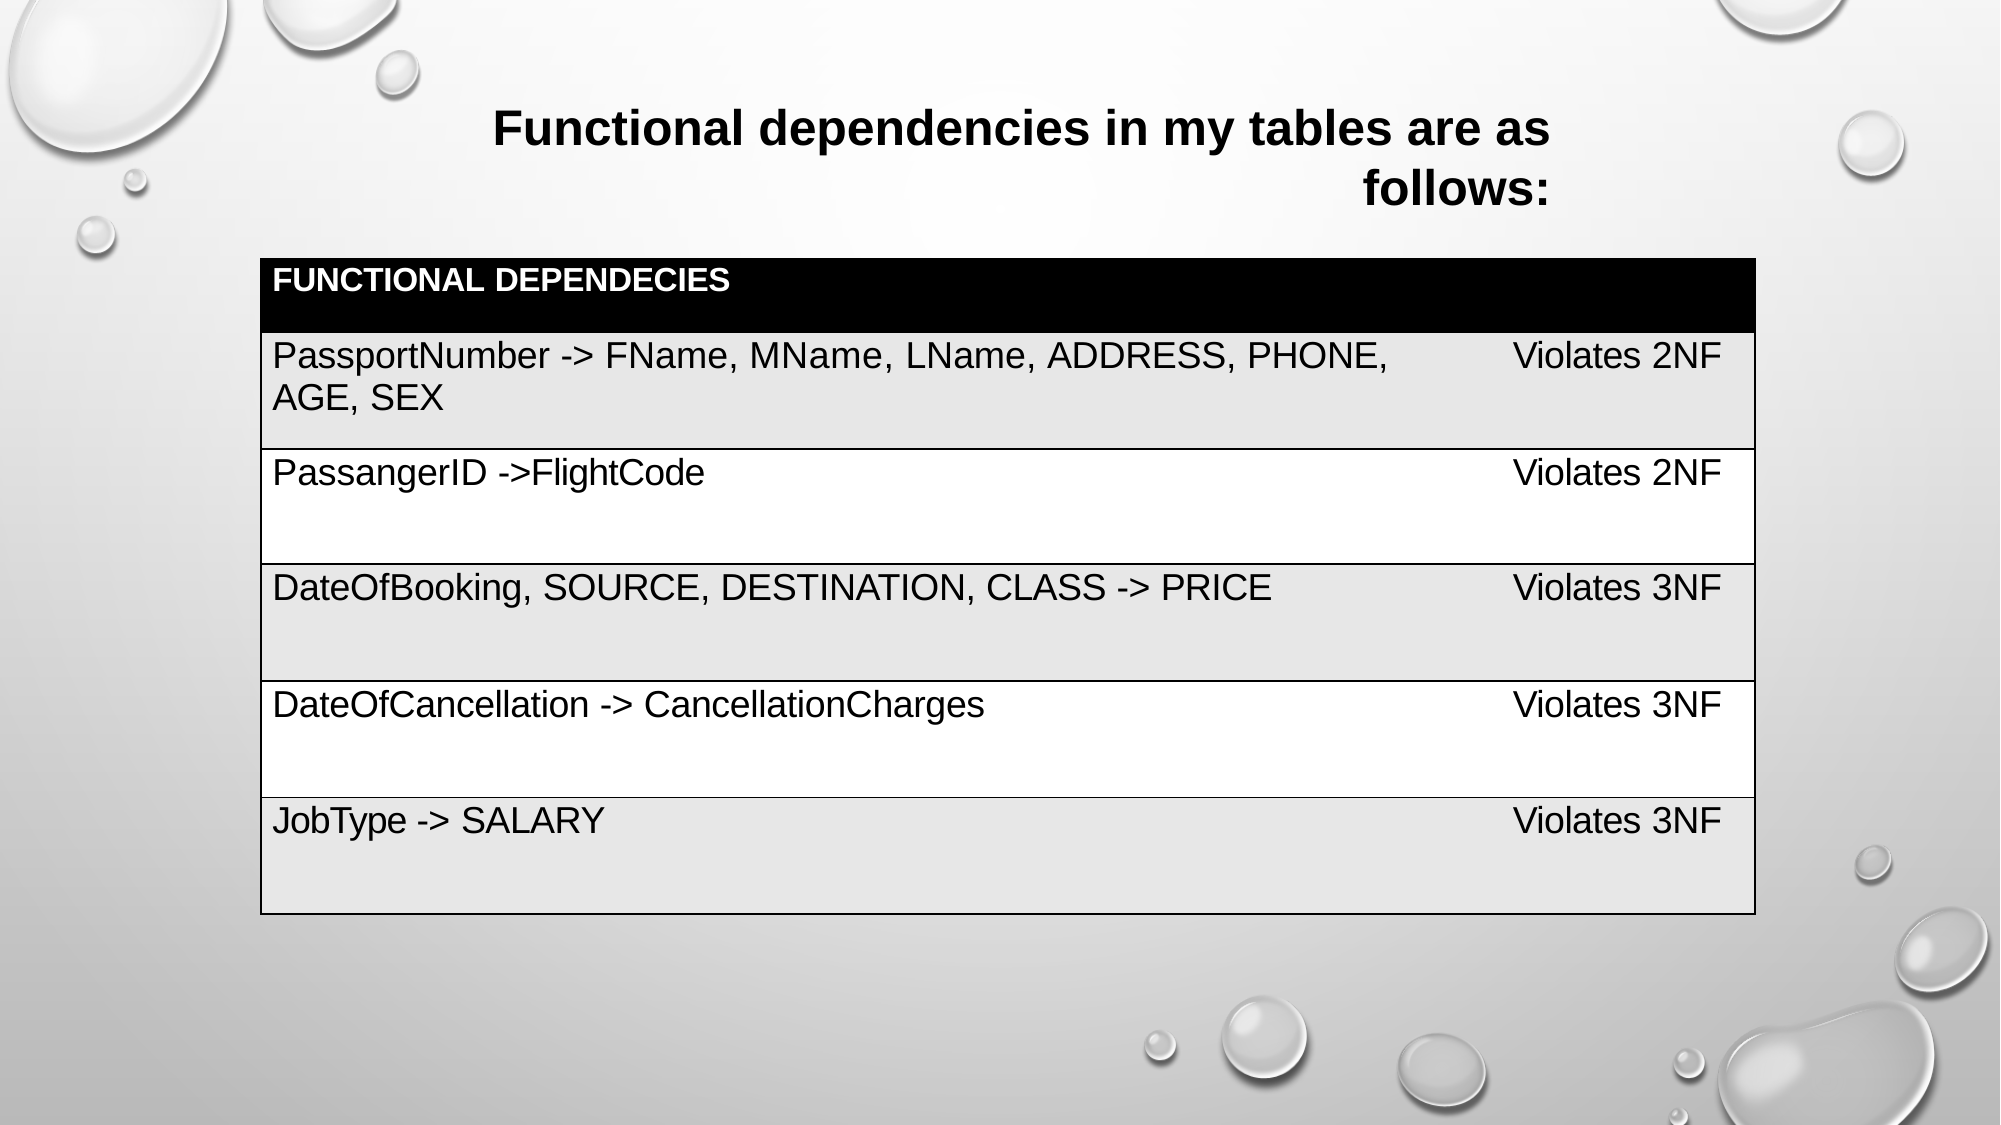

Functional dependencies in my tables are as follows:
| FUNCTIONAL DEPENDECIES |  |
| --- | --- |
| PassportNumber -> FName, MName, LName, ADDRESS, PHONE, AGE, SEX | Violates 2NF |
| PassangerID ->FlightCode | Violates 2NF |
| DateOfBooking, SOURCE, DESTINATION, CLASS -> PRICE | Violates 3NF |
| DateOfCancellation -> CancellationCharges | Violates 3NF |
| JobType -> SALARY | Violates 3NF |